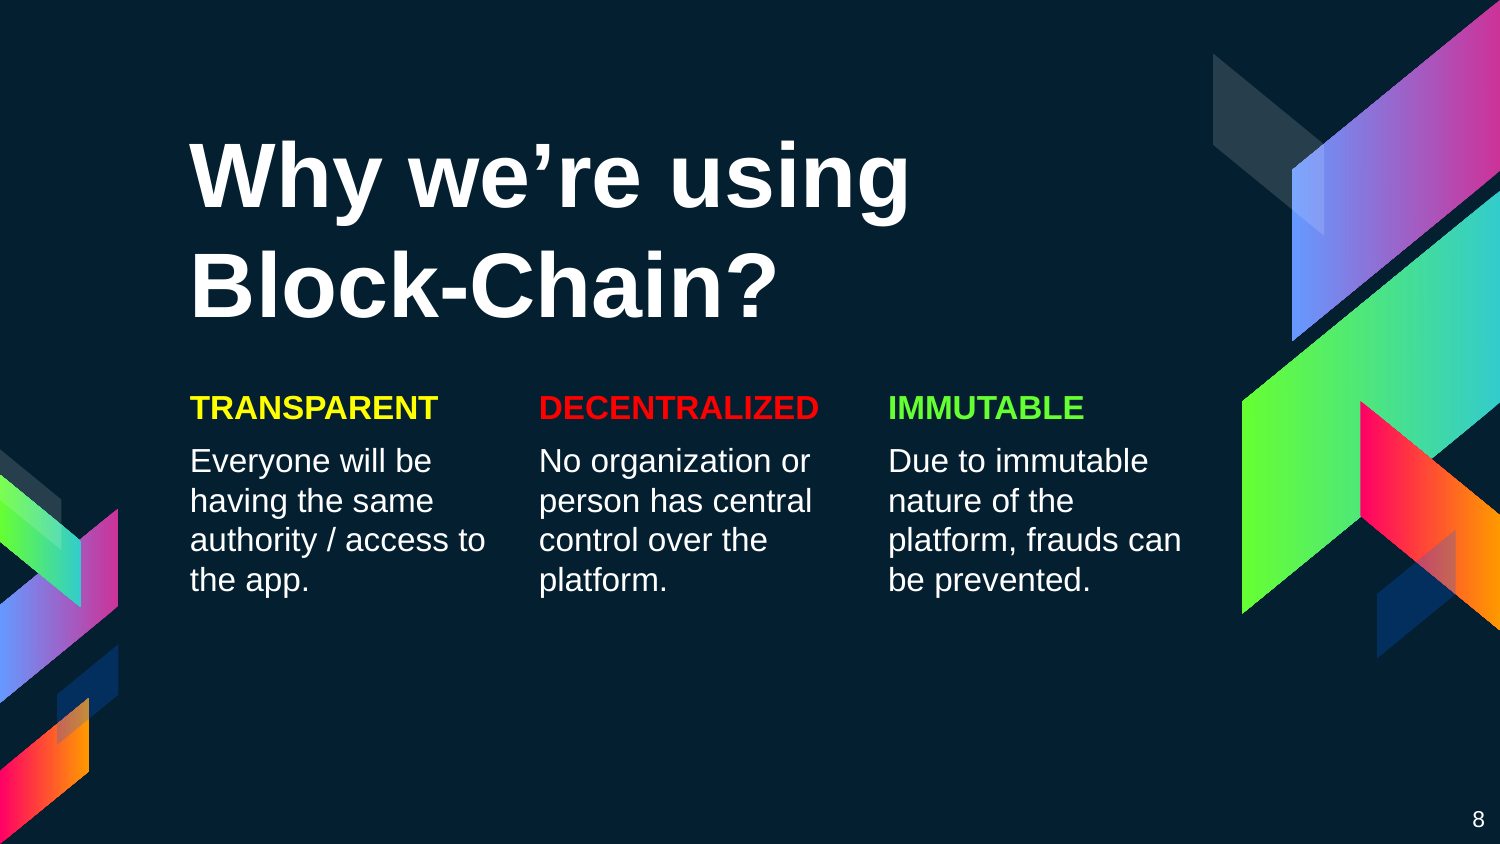

# Why we’re using Block-Chain?
TRANSPARENT
Everyone will be having the same authority / access to the app.
DECENTRALIZED
No organization or person has central control over the platform.
IMMUTABLE
Due to immutable nature of the platform, frauds can be prevented.

8